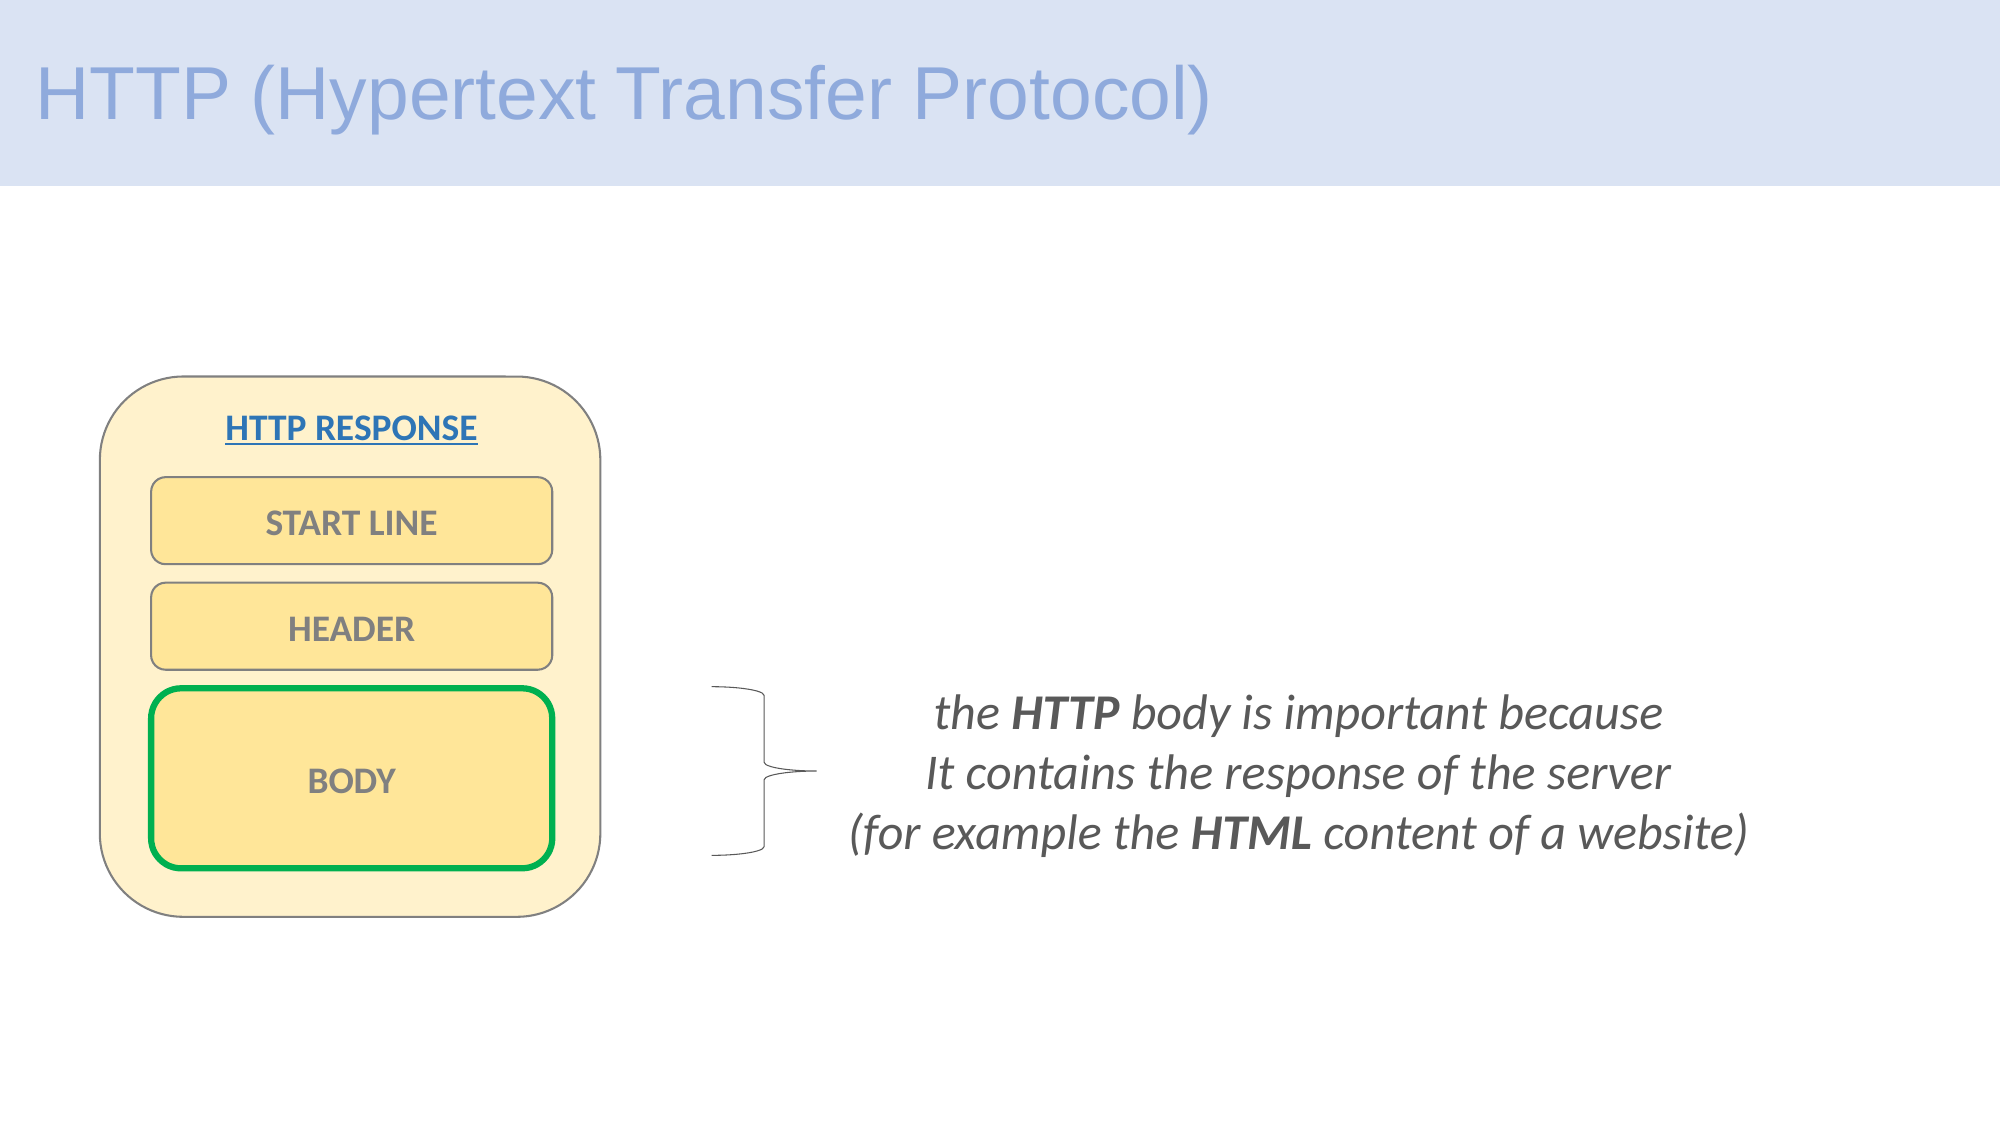

# HTTP (Hypertext Transfer Protocol)

HTTP RESPONSE
START LINE
HEADER
the HTTP body is important because
It contains the response of the server
(for example the HTML content of a website)

BODY